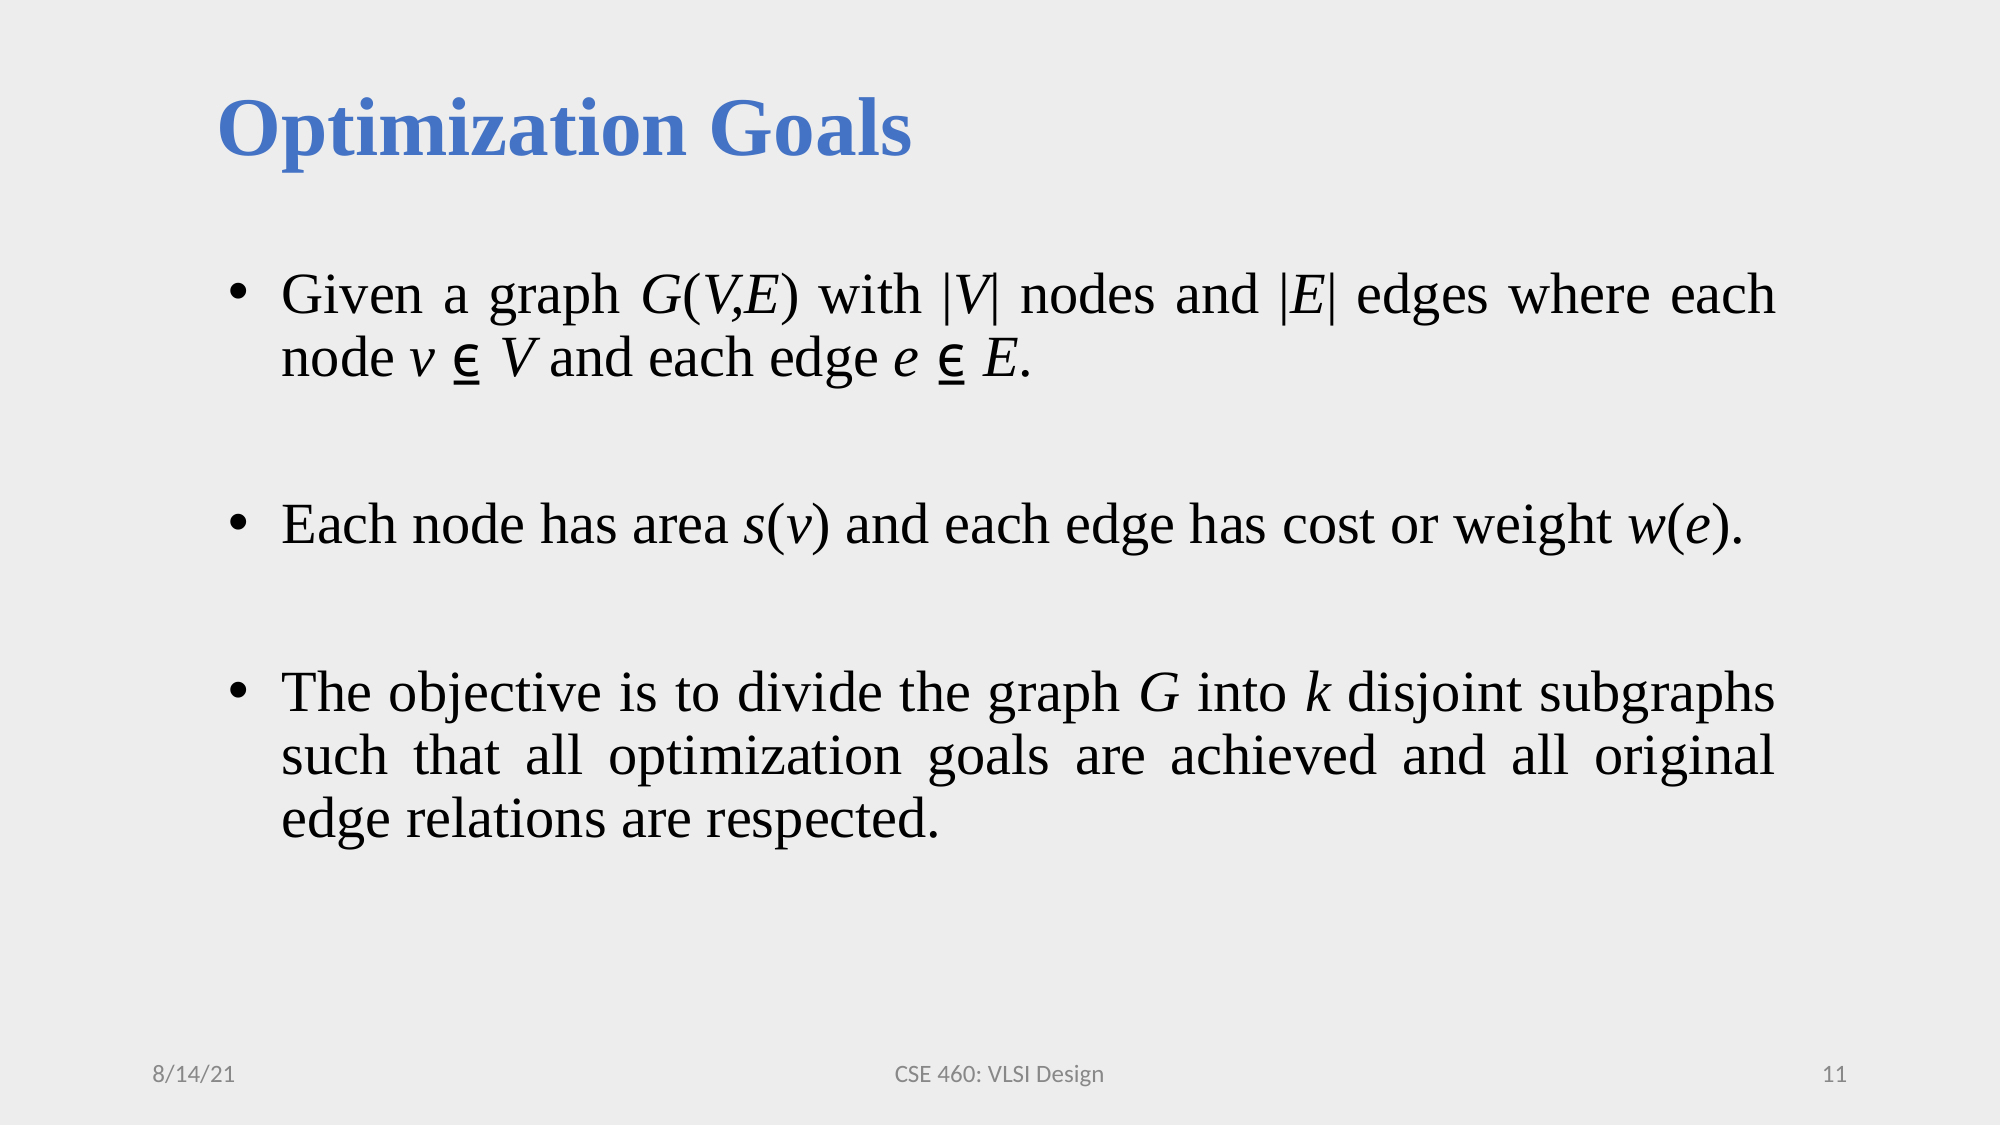

# Optimization Goals
Given a graph G(V,E) with |V| nodes and |E| edges where each node v ⍷ V and each edge e ⍷ E.

Each node has area s(v) and each edge has cost or weight w(e).

The objective is to divide the graph G into k disjoint subgraphs such that all optimization goals are achieved and all original edge relations are respected.
8/14/21
CSE 460: VLSI Design
11